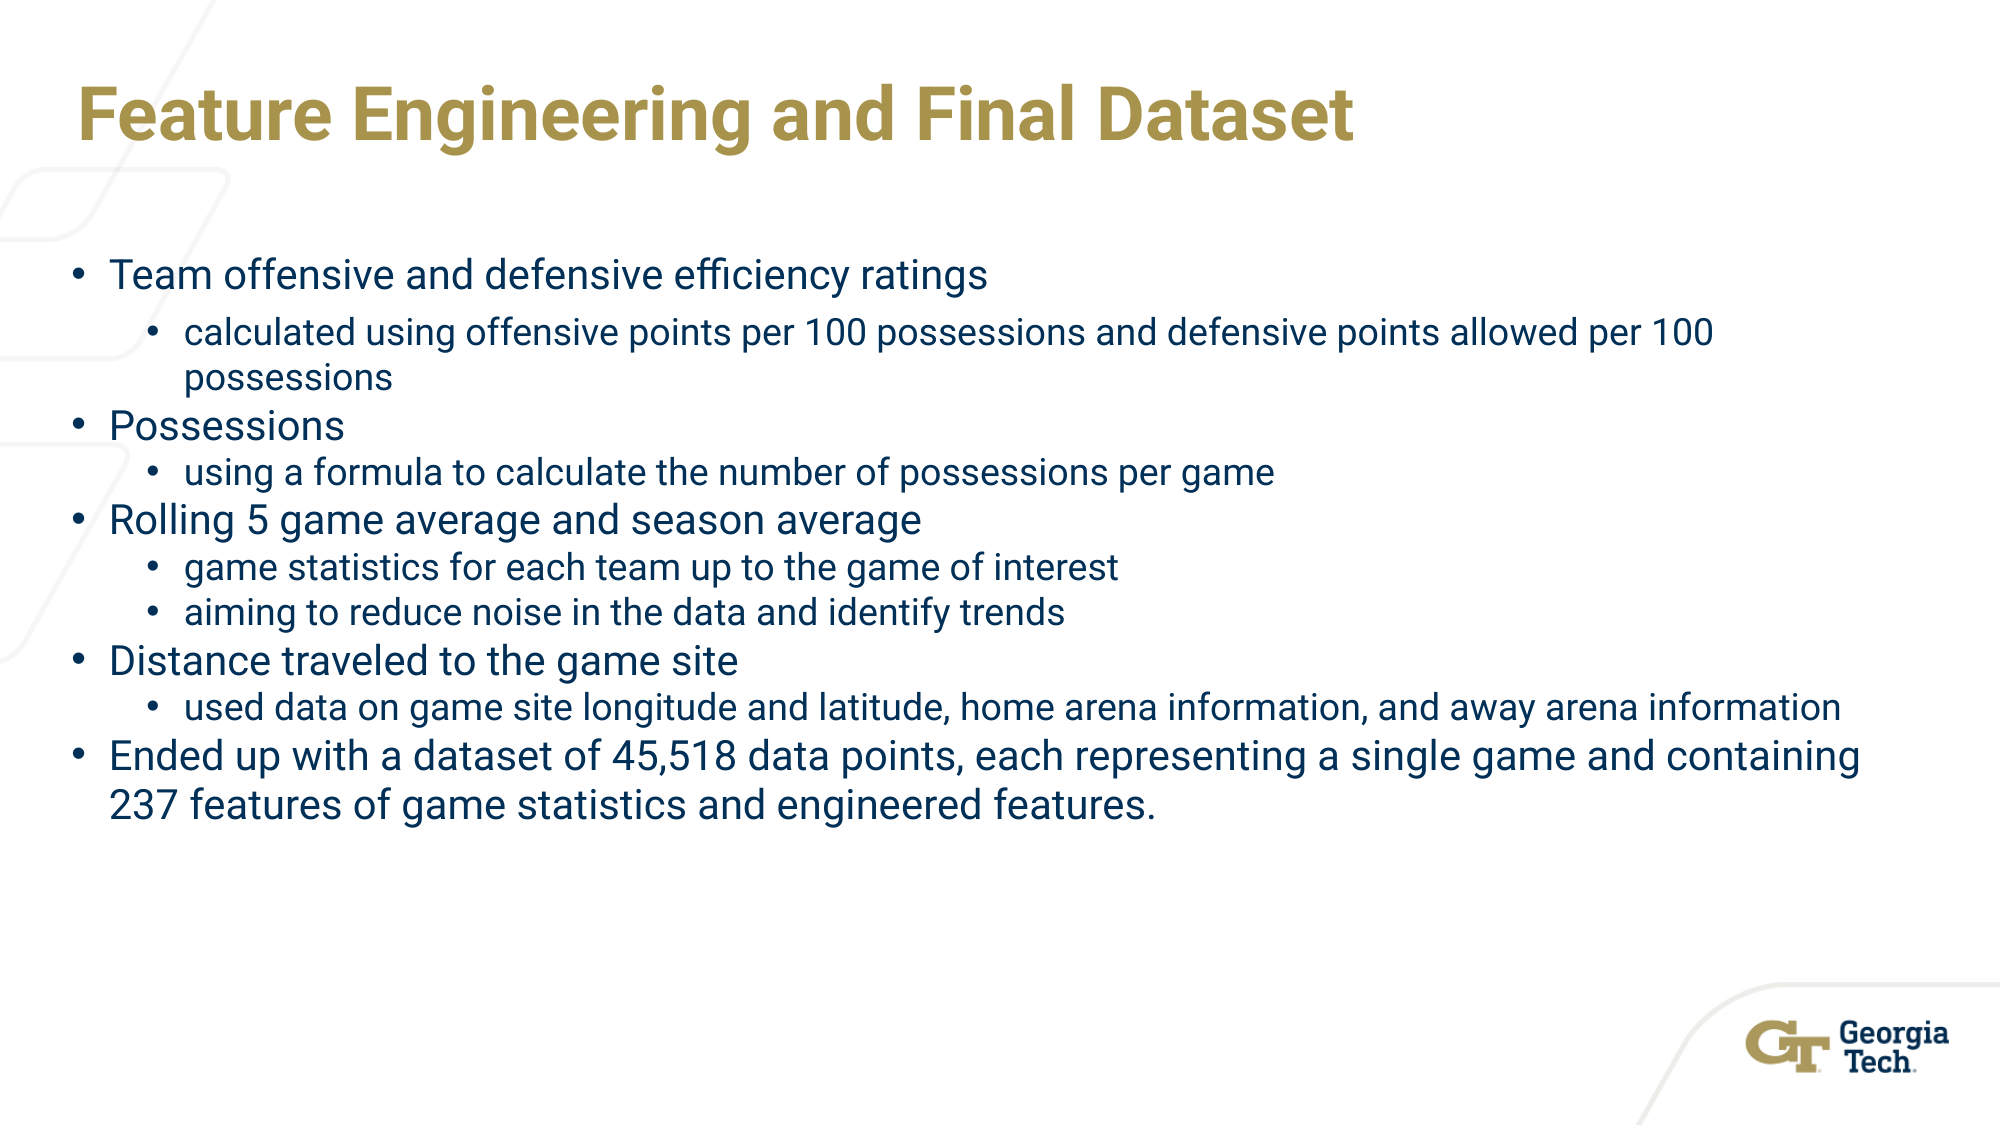

# Feature Engineering and Final Dataset
Team offensive and defensive efficiency ratings
calculated using offensive points per 100 possessions and defensive points allowed per 100 possessions
Possessions
using a formula to calculate the number of possessions per game
Rolling 5 game average and season average
game statistics for each team up to the game of interest
aiming to reduce noise in the data and identify trends
Distance traveled to the game site
used data on game site longitude and latitude, home arena information, and away arena information
Ended up with a dataset of 45,518 data points, each representing a single game and containing 237 features of game statistics and engineered features.